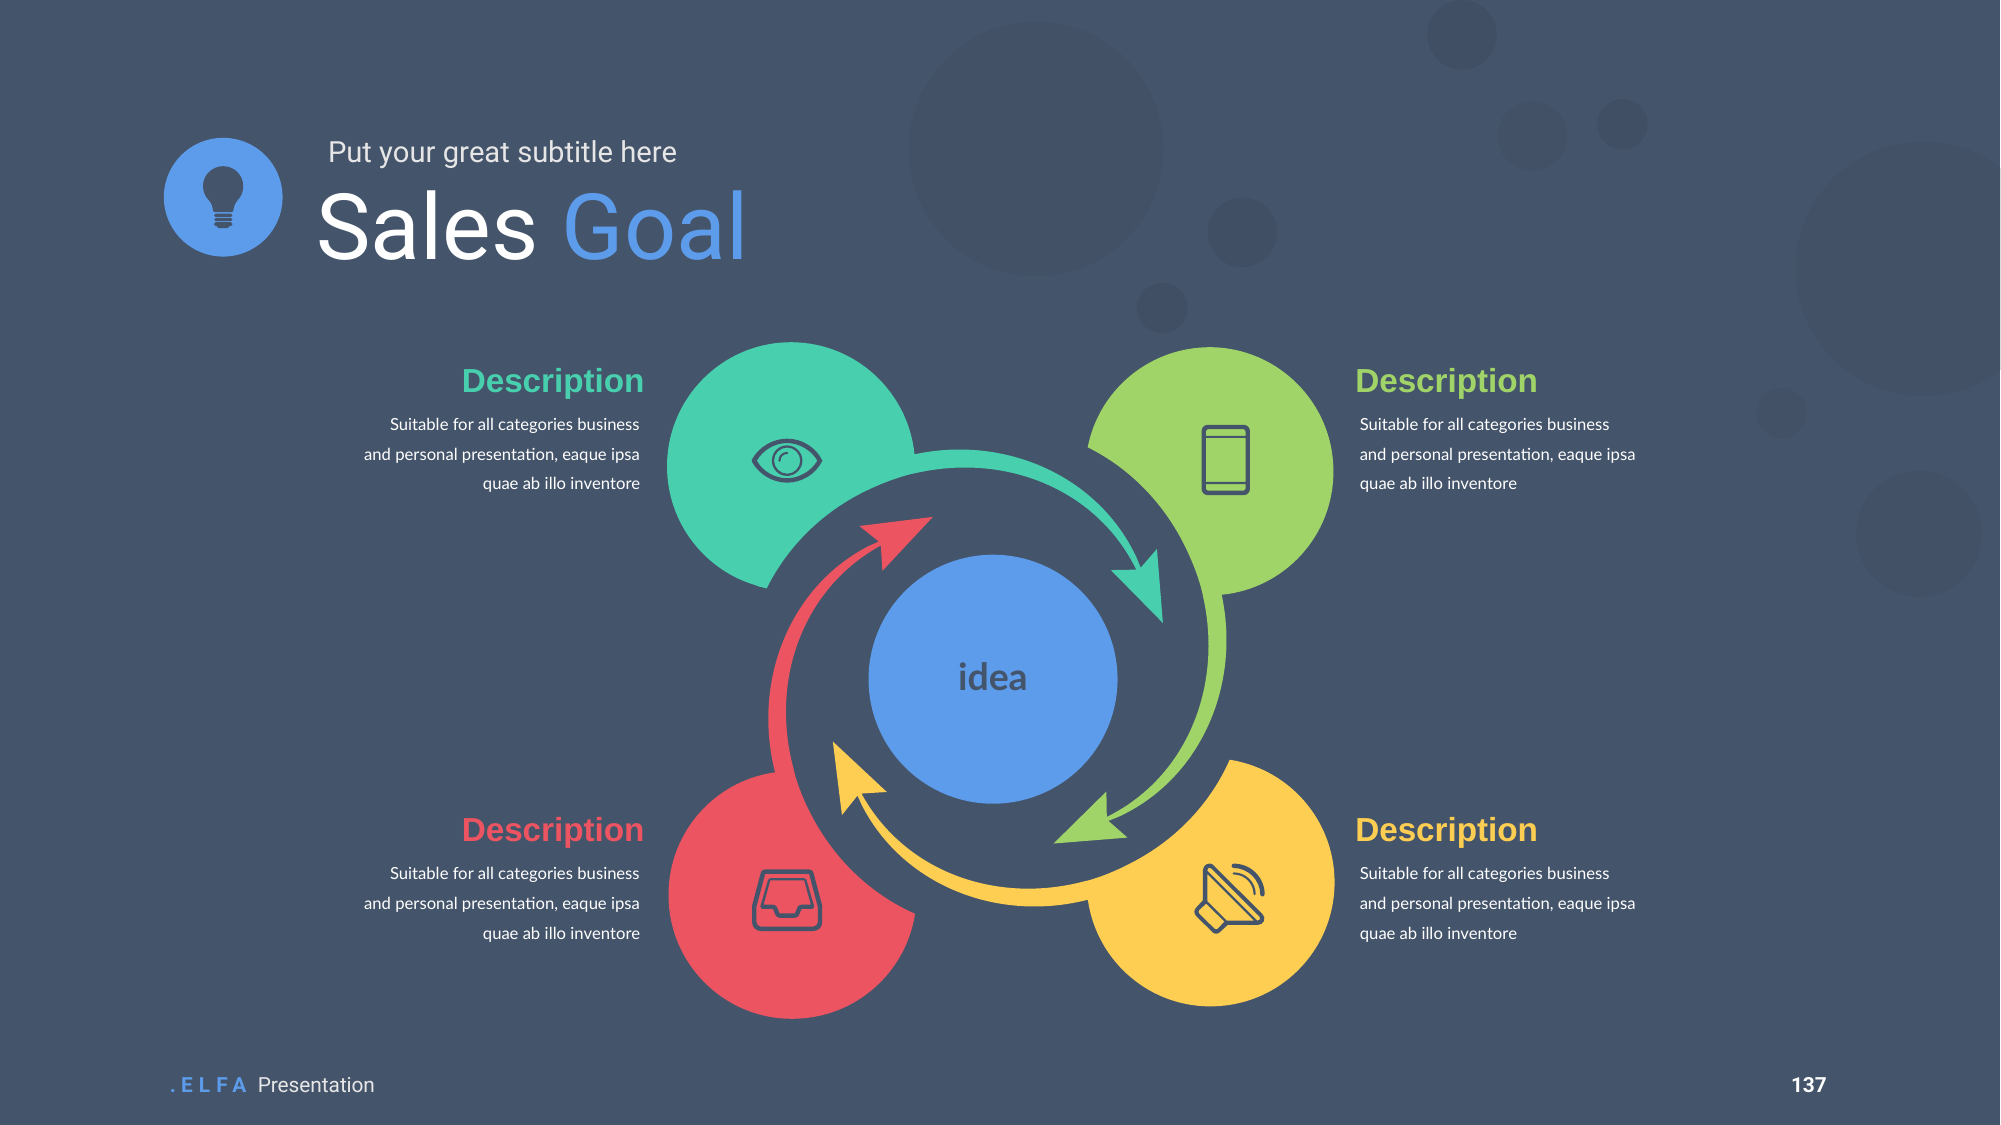

Put your great subtitle here

Sales Goal

Description
Suitable for all categories business and personal presentation, eaque ipsa quae ab illo inventore
Description
Suitable for all categories business and personal presentation, eaque ipsa quae ab illo inventore

idea

Description
Suitable for all categories business and personal presentation, eaque ipsa quae ab illo inventore
Description
Suitable for all categories business and personal presentation, eaque ipsa quae ab illo inventore